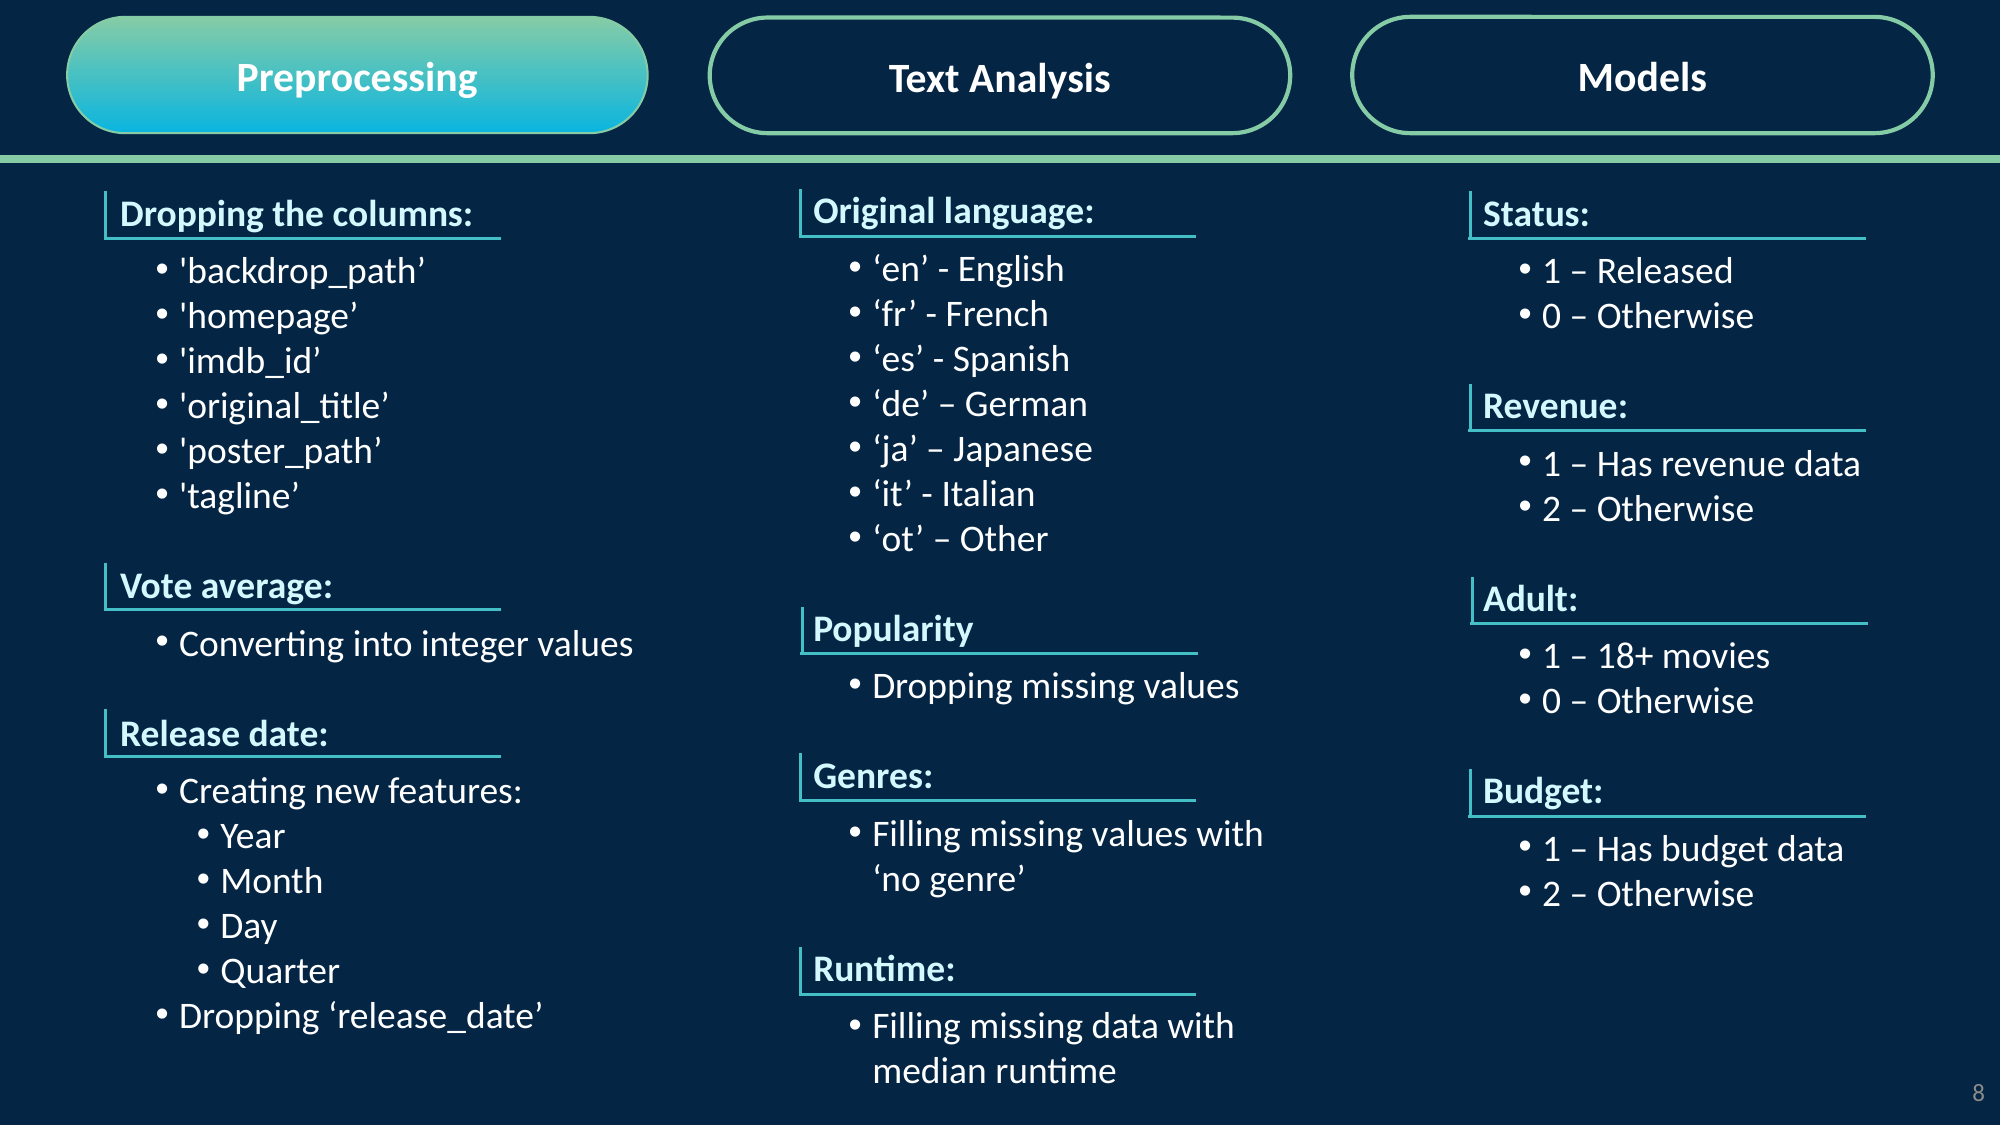

Preprocessing
Models
Text Analysis
Original language:
‘en’ - English
‘fr’ - French
‘es’ - Spanish
‘de’ – German
‘ja’ – Japanese
‘it’ - Italian
‘ot’ – Other

Popularity
Dropping missing values

Genres:
Filling missing values with ‘no genre’

Runtime:
Filling missing data with median runtime
Dropping the columns:
'backdrop_path’
'homepage’
'imdb_id’
'original_title’
'poster_path’
'tagline’

Vote average:
Converting into integer values

Release date:
Creating new features:
Year
Month
Day
Quarter
Dropping ‘release_date’
Status:
1 – Released
0 – Otherwise

Revenue:
1 – Has revenue data
2 – Otherwise

Adult:
1 – 18+ movies
0 – Otherwise

Budget:
1 – Has budget data
2 – Otherwise

8